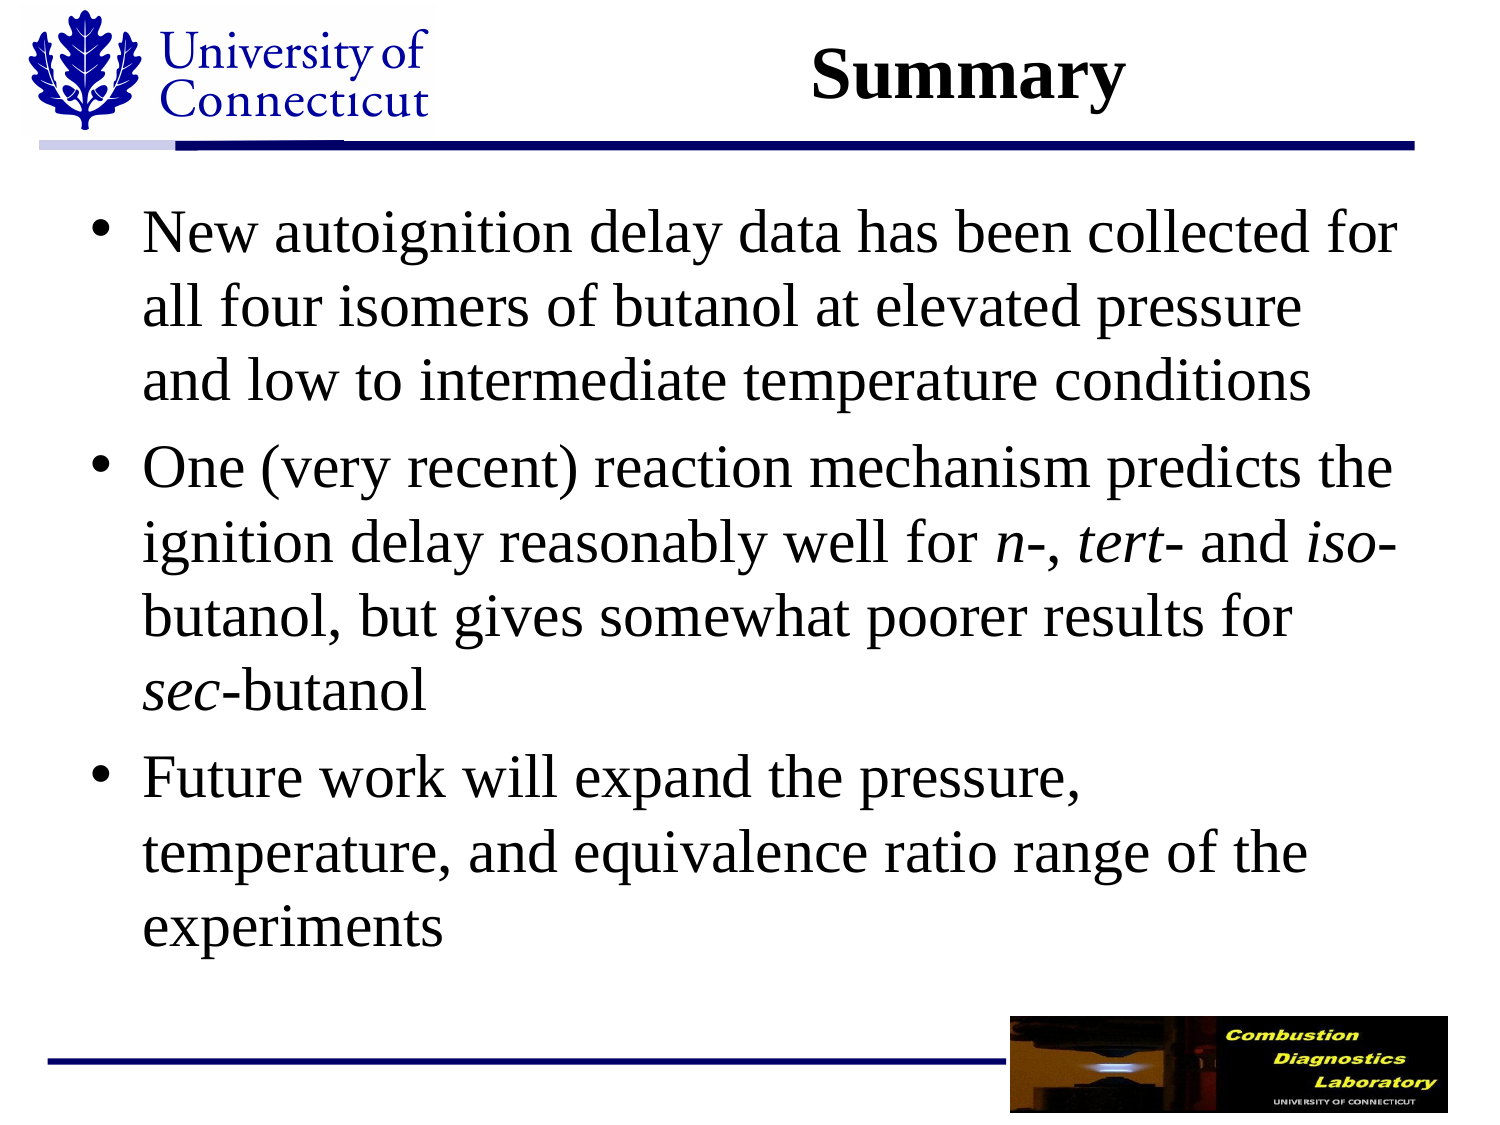

# Summary
New autoignition delay data has been collected for all four isomers of butanol at elevated pressure and low to intermediate temperature conditions
One (very recent) reaction mechanism predicts the ignition delay reasonably well for n-, tert- and iso-butanol, but gives somewhat poorer results for sec-butanol
Future work will expand the pressure, temperature, and equivalence ratio range of the experiments